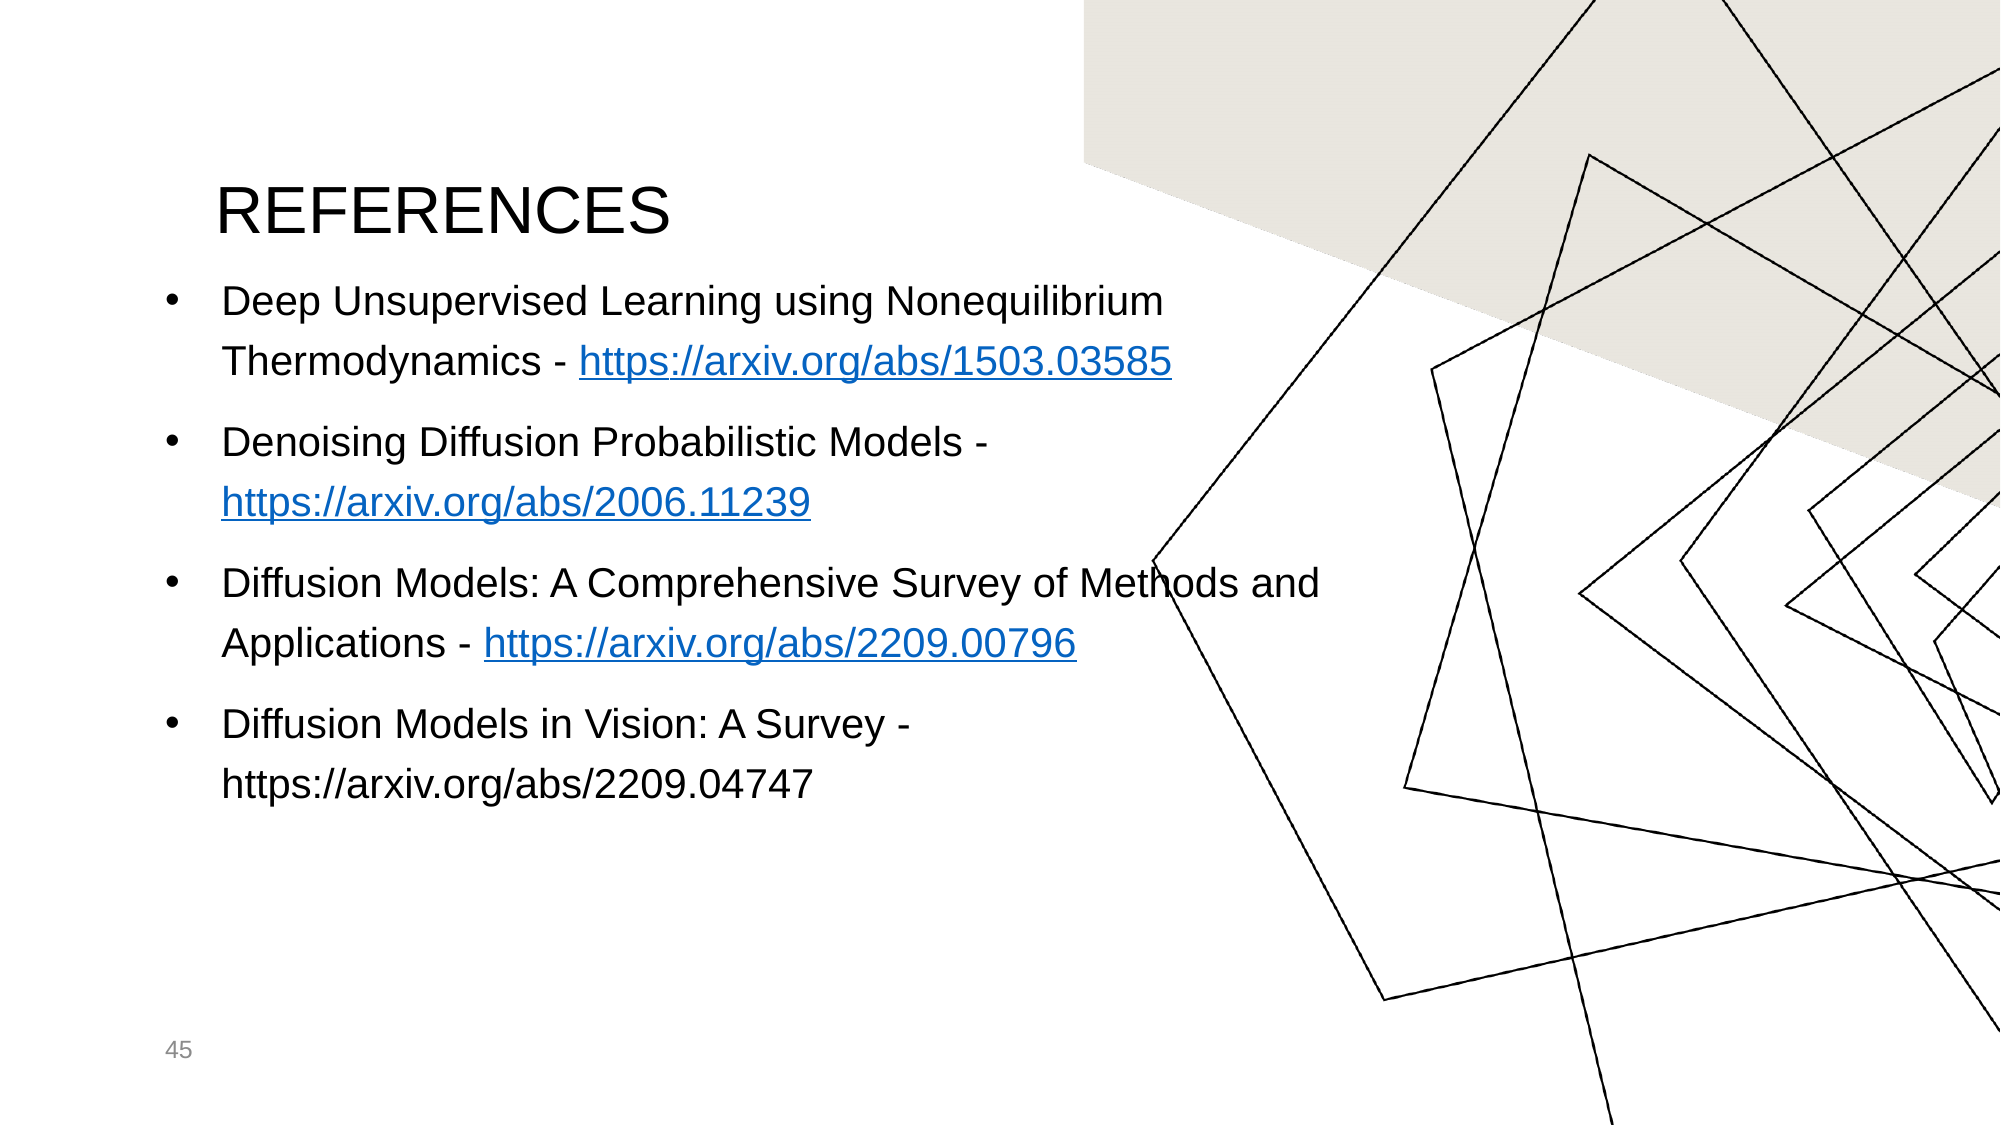

# References

Deep Unsupervised Learning using Nonequilibrium Thermodynamics - https://arxiv.org/abs/1503.03585
Denoising Diffusion Probabilistic Models - https://arxiv.org/abs/2006.11239
Diffusion Models: A Comprehensive Survey of Methods and Applications - https://arxiv.org/abs/2209.00796
Diffusion Models in Vision: A Survey - https://arxiv.org/abs/2209.04747

45